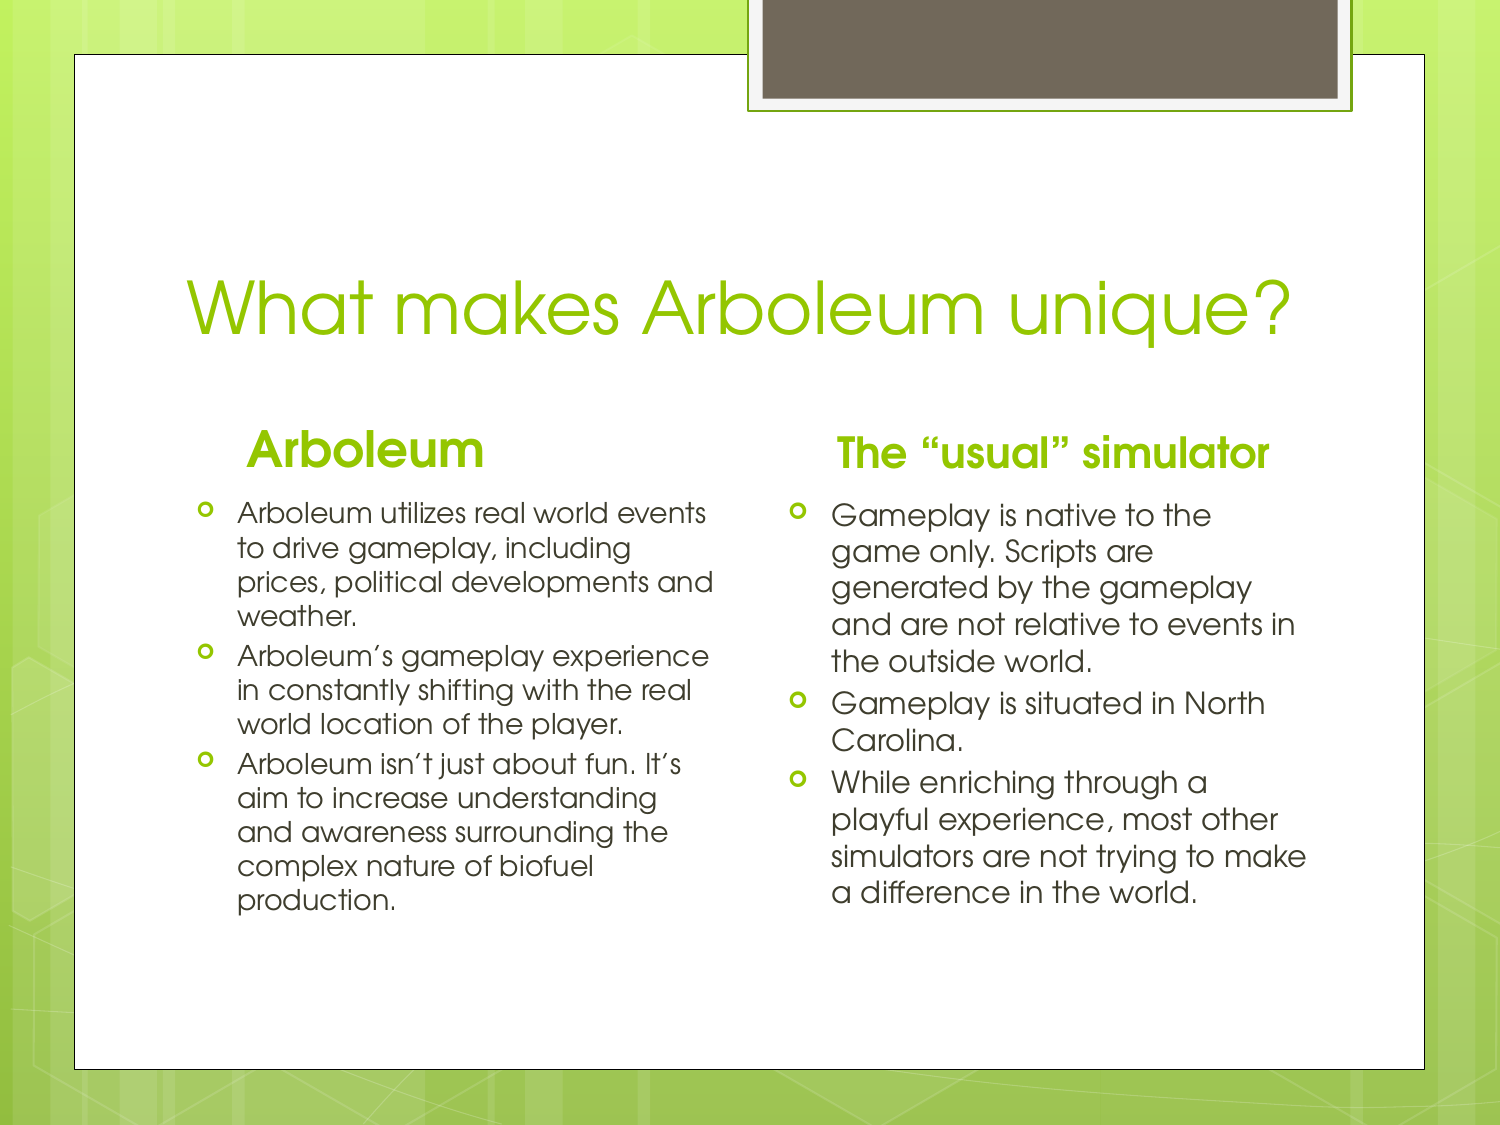

# What makes Arboleum unique?
Arboleum
The “usual” simulator
Arboleum utilizes real world events to drive gameplay, including prices, political developments and weather.
Arboleum’s gameplay experience in constantly shifting with the real world location of the player.
Arboleum isn’t just about fun. It’s aim to increase understanding and awareness surrounding the complex nature of biofuel production.
Gameplay is native to the game only. Scripts are generated by the gameplay and are not relative to events in the outside world.
Gameplay is situated in North Carolina.
While enriching through a playful experience, most other simulators are not trying to make a difference in the world.